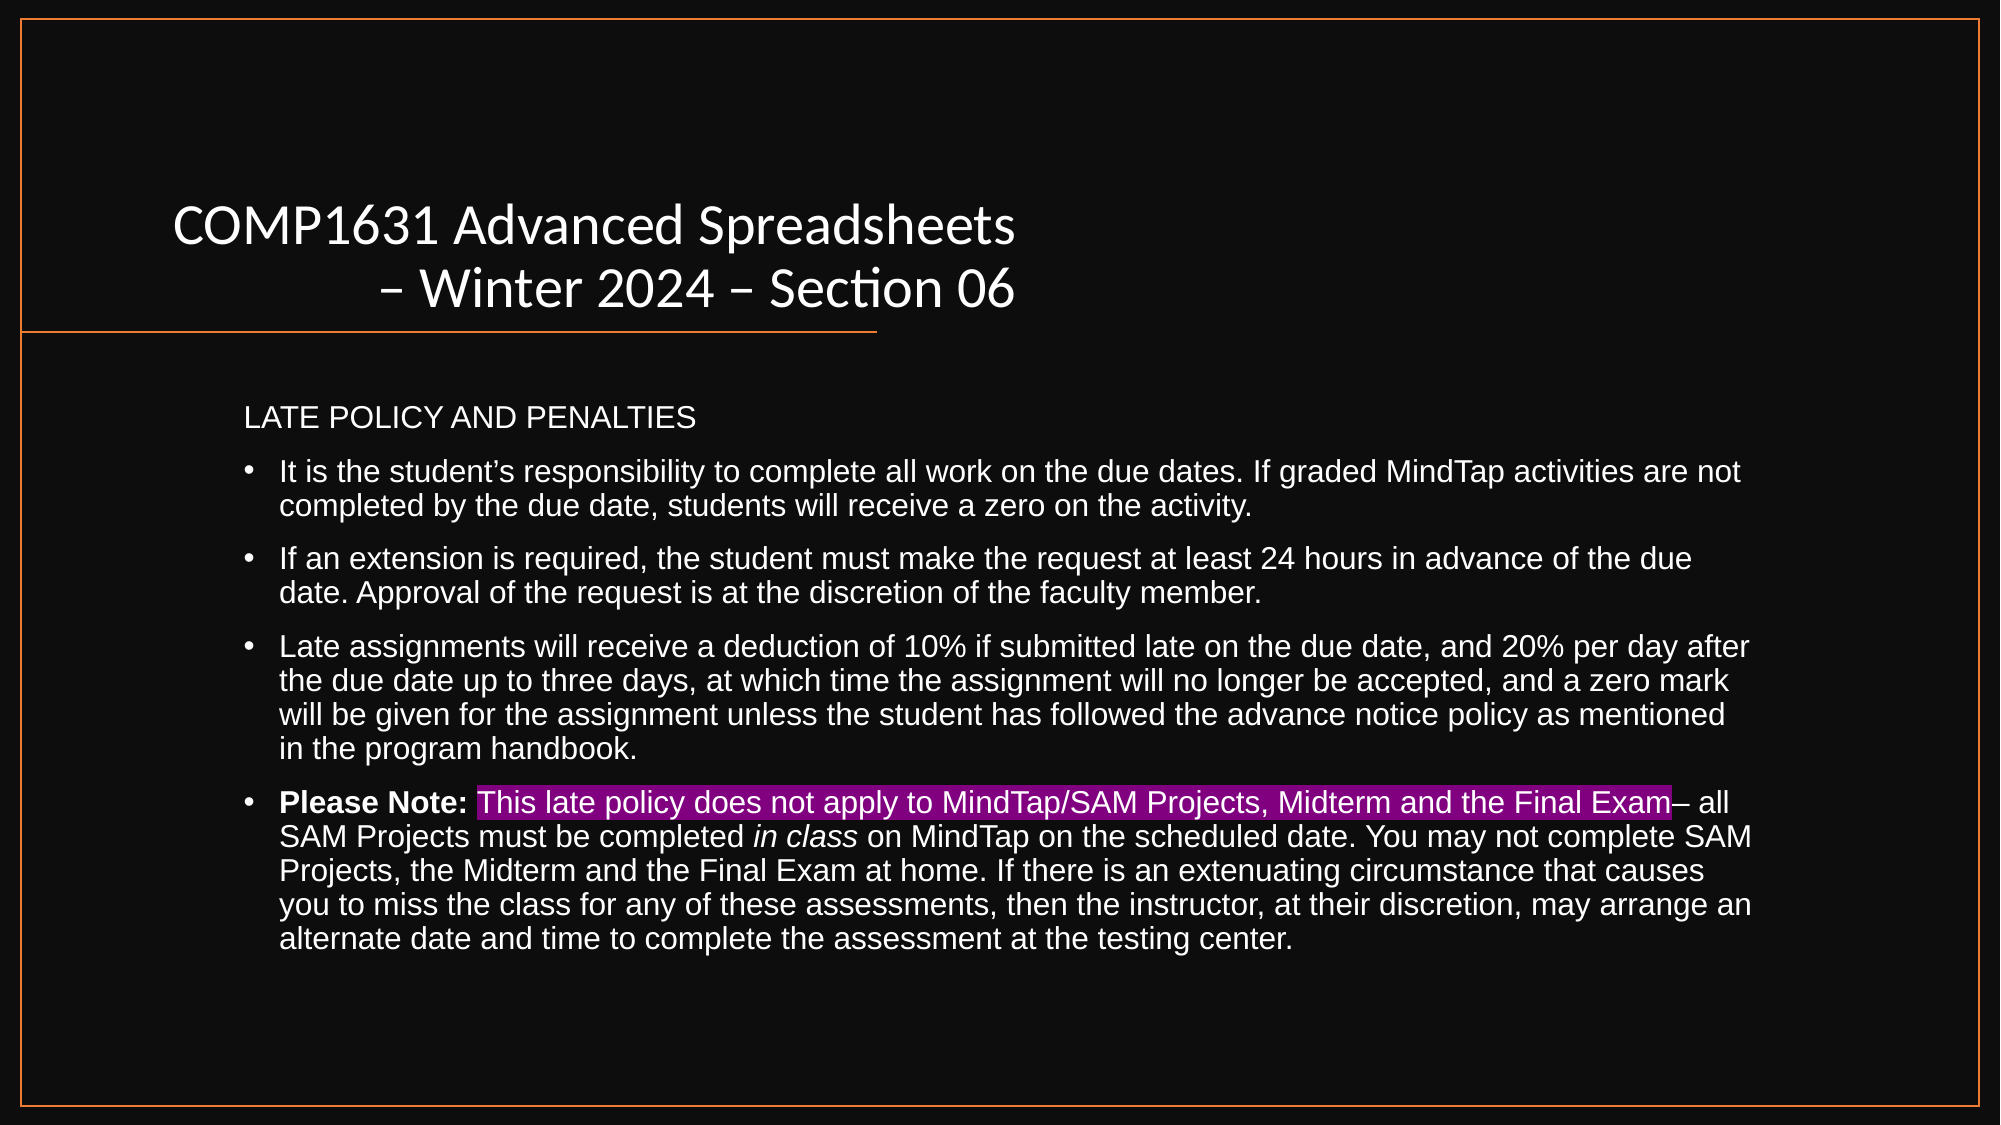

# COMP1631 Advanced Spreadsheets – Winter 2024 – Section 06
LATE POLICY AND PENALTIES
It is the student’s responsibility to complete all work on the due dates. If graded MindTap activities are not completed by the due date, students will receive a zero on the activity.
If an extension is required, the student must make the request at least 24 hours in advance of the due date. Approval of the request is at the discretion of the faculty member.
Late assignments will receive a deduction of 10% if submitted late on the due date, and 20% per day after the due date up to three days, at which time the assignment will no longer be accepted, and a zero mark will be given for the assignment unless the student has followed the advance notice policy as mentioned in the program handbook.
Please Note: This late policy does not apply to MindTap/SAM Projects, Midterm and the Final Exam– all SAM Projects must be completed in class on MindTap on the scheduled date. You may not complete SAM Projects, the Midterm and the Final Exam at home. If there is an extenuating circumstance that causes you to miss the class for any of these assessments, then the instructor, at their discretion, may arrange an alternate date and time to complete the assessment at the testing center.